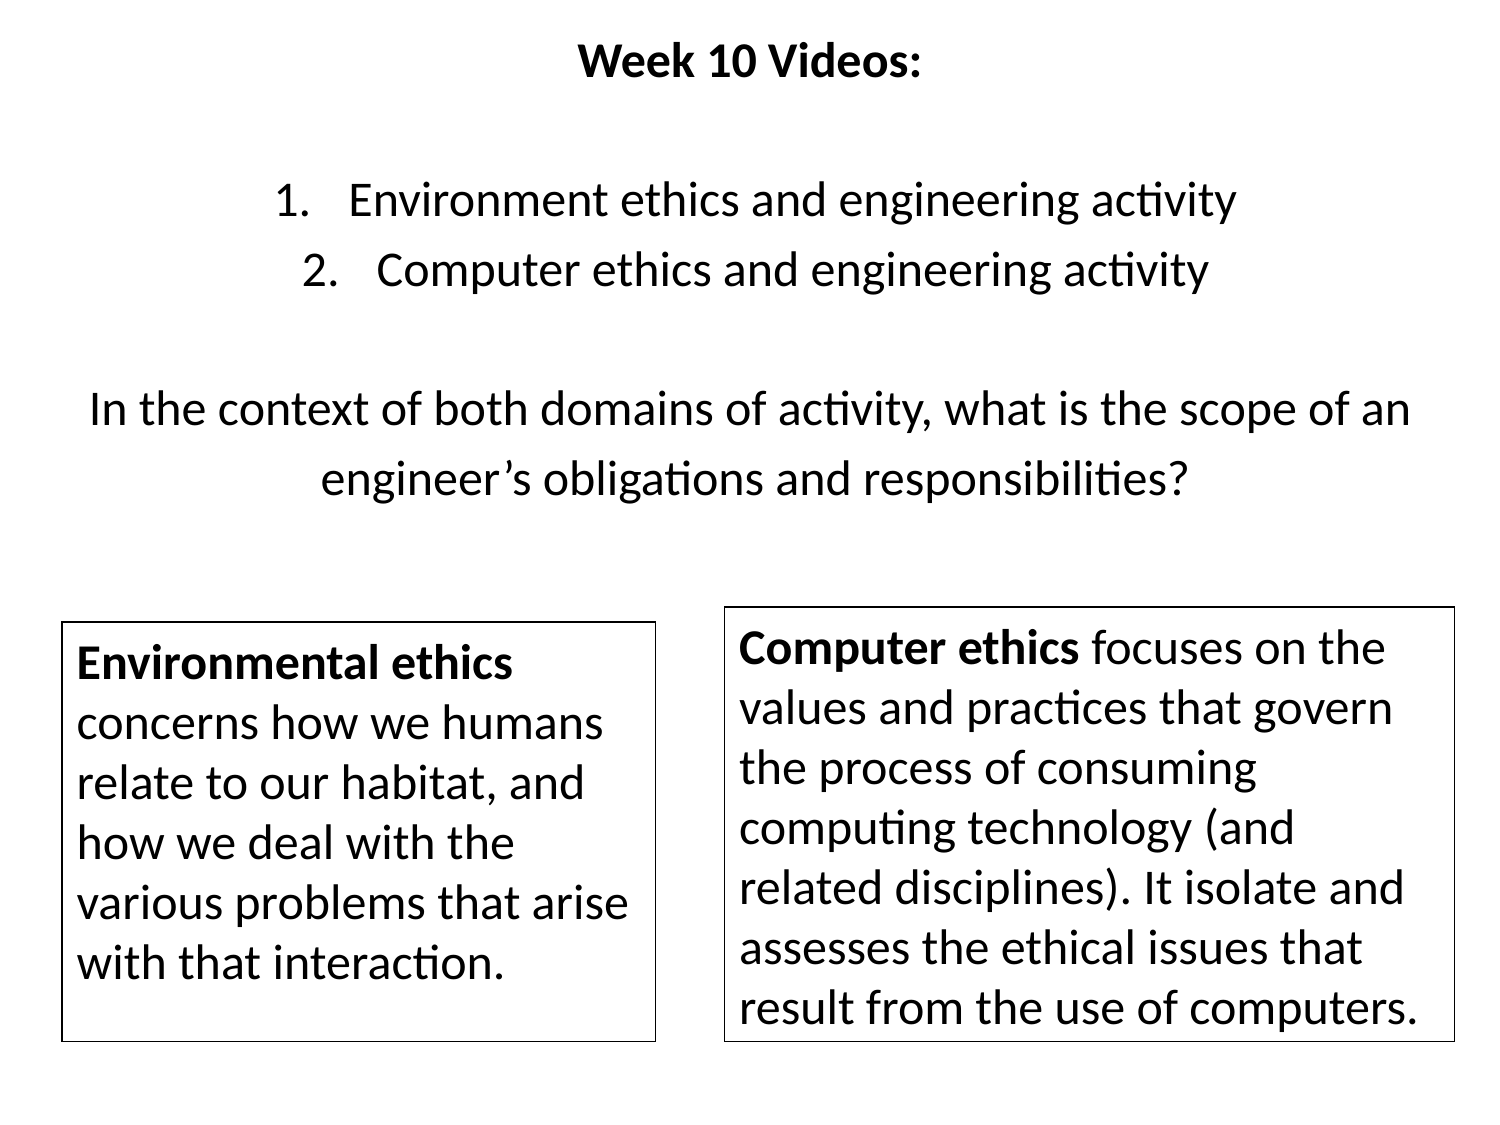

Week 10 Videos:

Environment ethics and engineering activity
Computer ethics and engineering activity

In the context of both domains of activity, what is the scope of an
engineer’s obligations and responsibilities?

Computer ethics focuses on the
values and practices that govern the process of consuming computing technology (and related disciplines). It isolate and assesses the ethical issues that result from the use of computers.
Environmental ethics concerns how we humans relate to our habitat, and how we deal with the various problems that arise with that interaction.